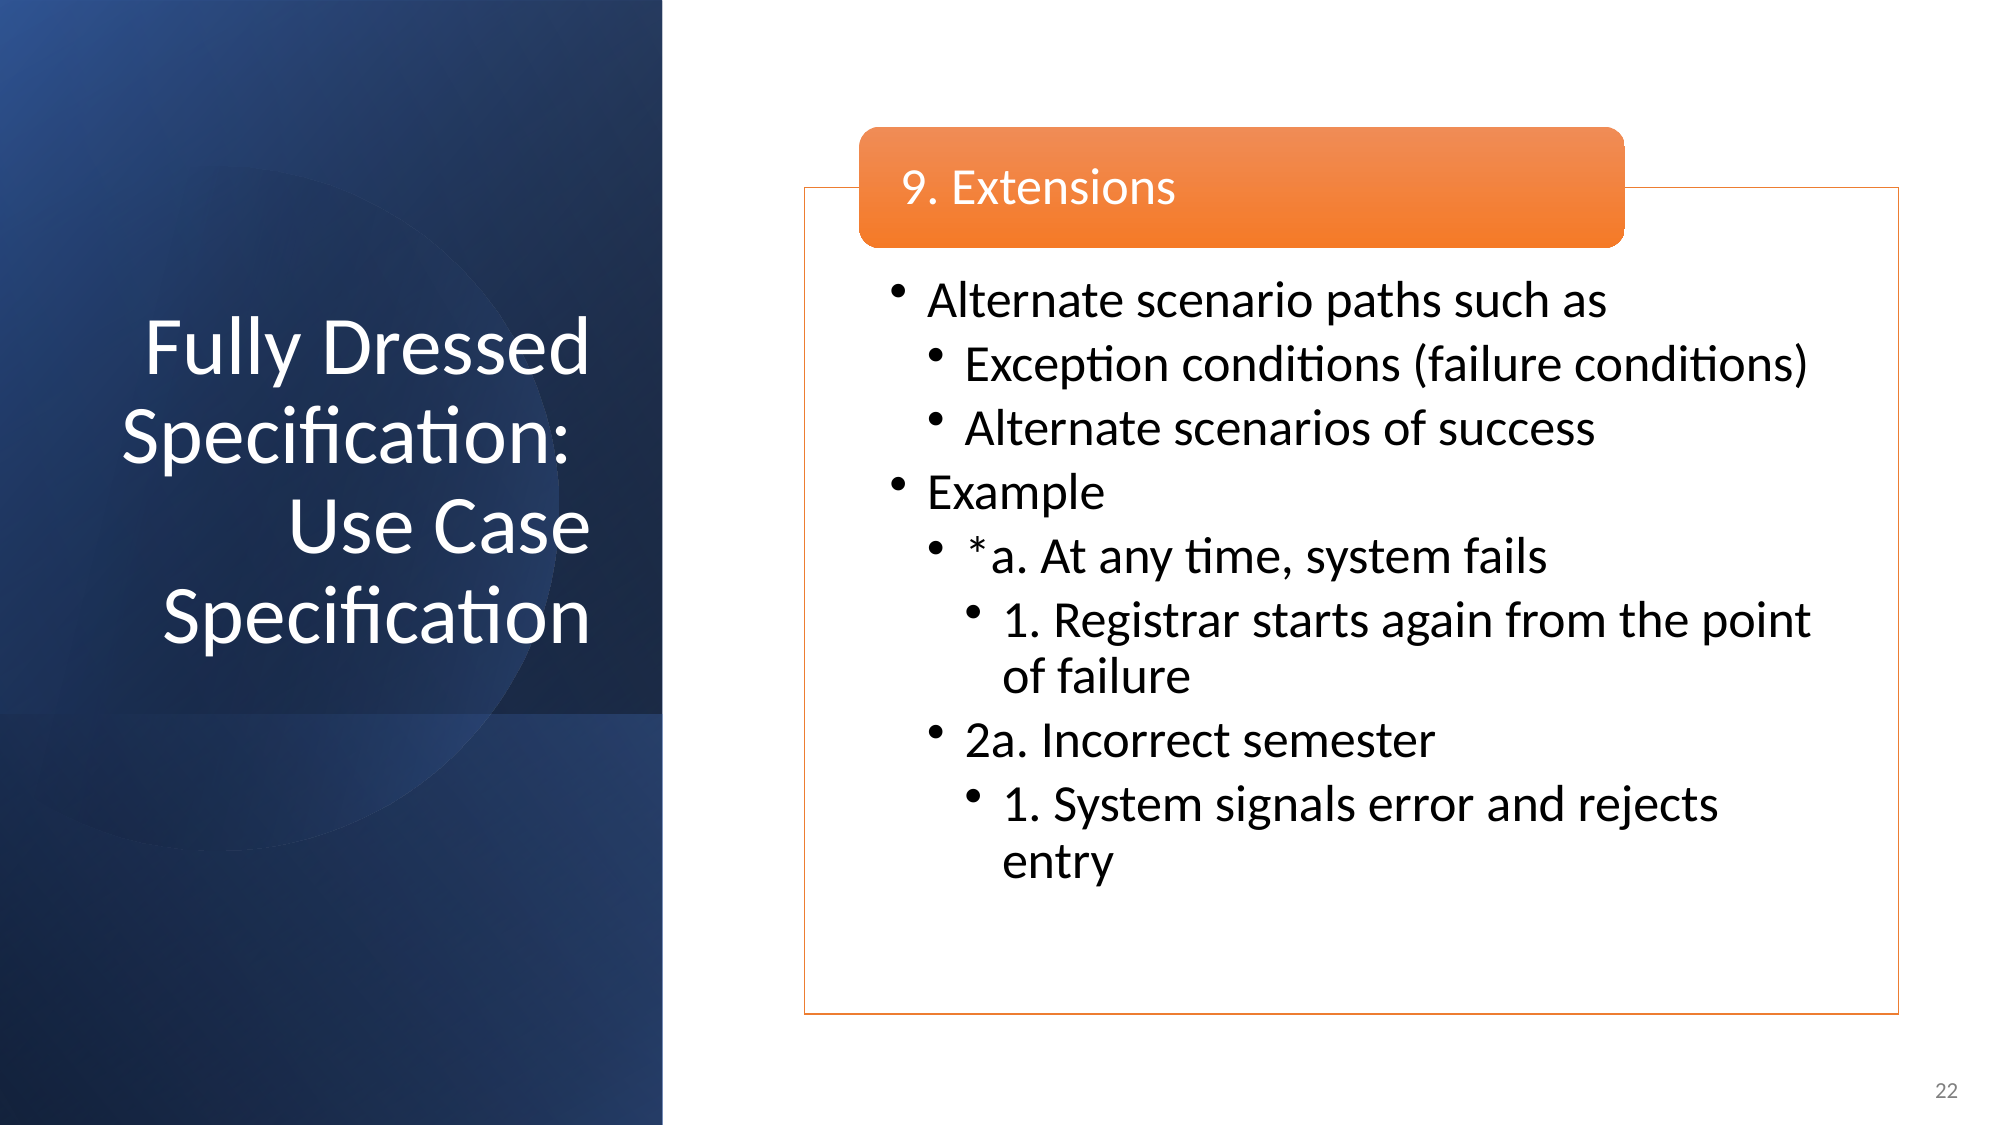

Alternate scenario paths such as
Exception conditions (failure conditions)
Alternate scenarios of success
Example
*a. At any time, system fails
1. Registrar starts again from the point of failure
2a. Incorrect semester
1. System signals error and rejects entry

9. Extensions

# Fully Dressed Specification: Use Case Specification

22